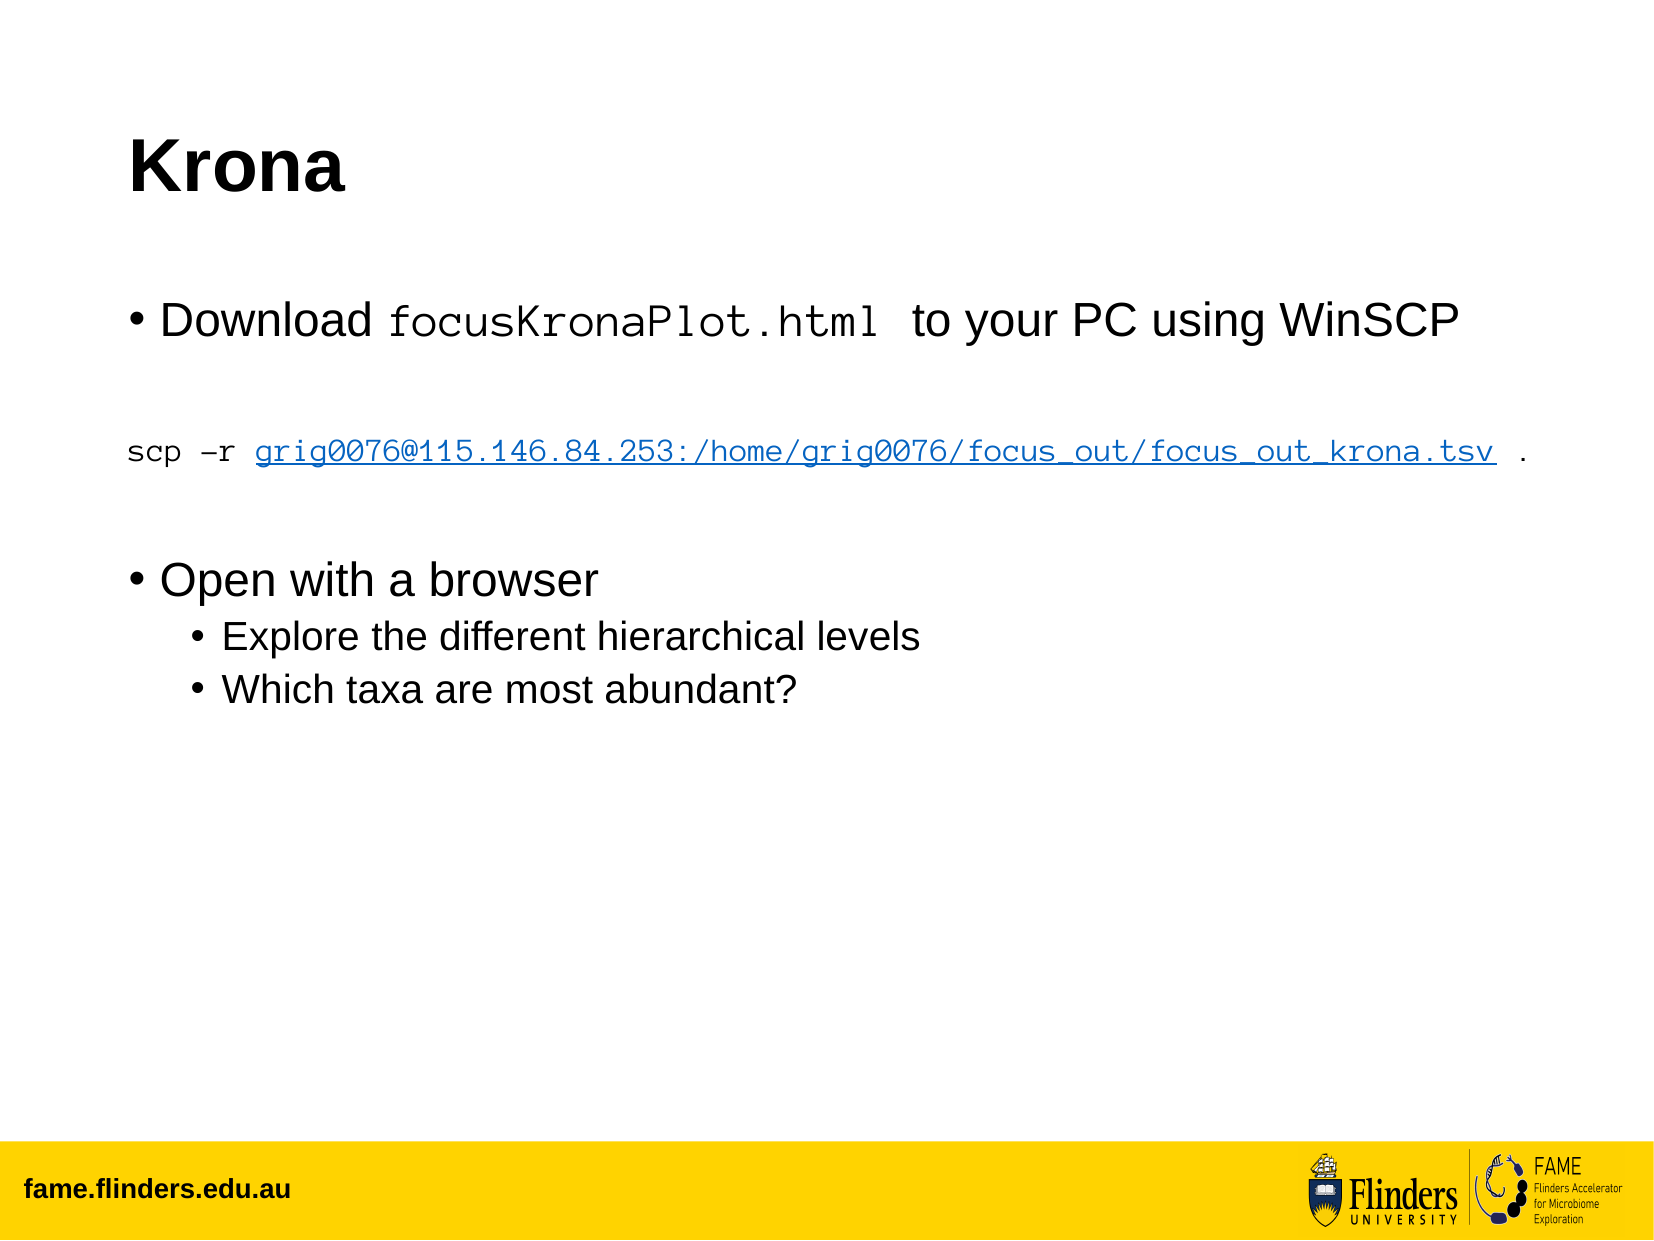

# Krona
Download focusKronaPlot.html to your PC using WinSCP

scp -r grig0076@115.146.84.253:/home/grig0076/focus_out/focus_out_krona.tsv .

Open with a browser
Explore the different hierarchical levels
Which taxa are most abundant?